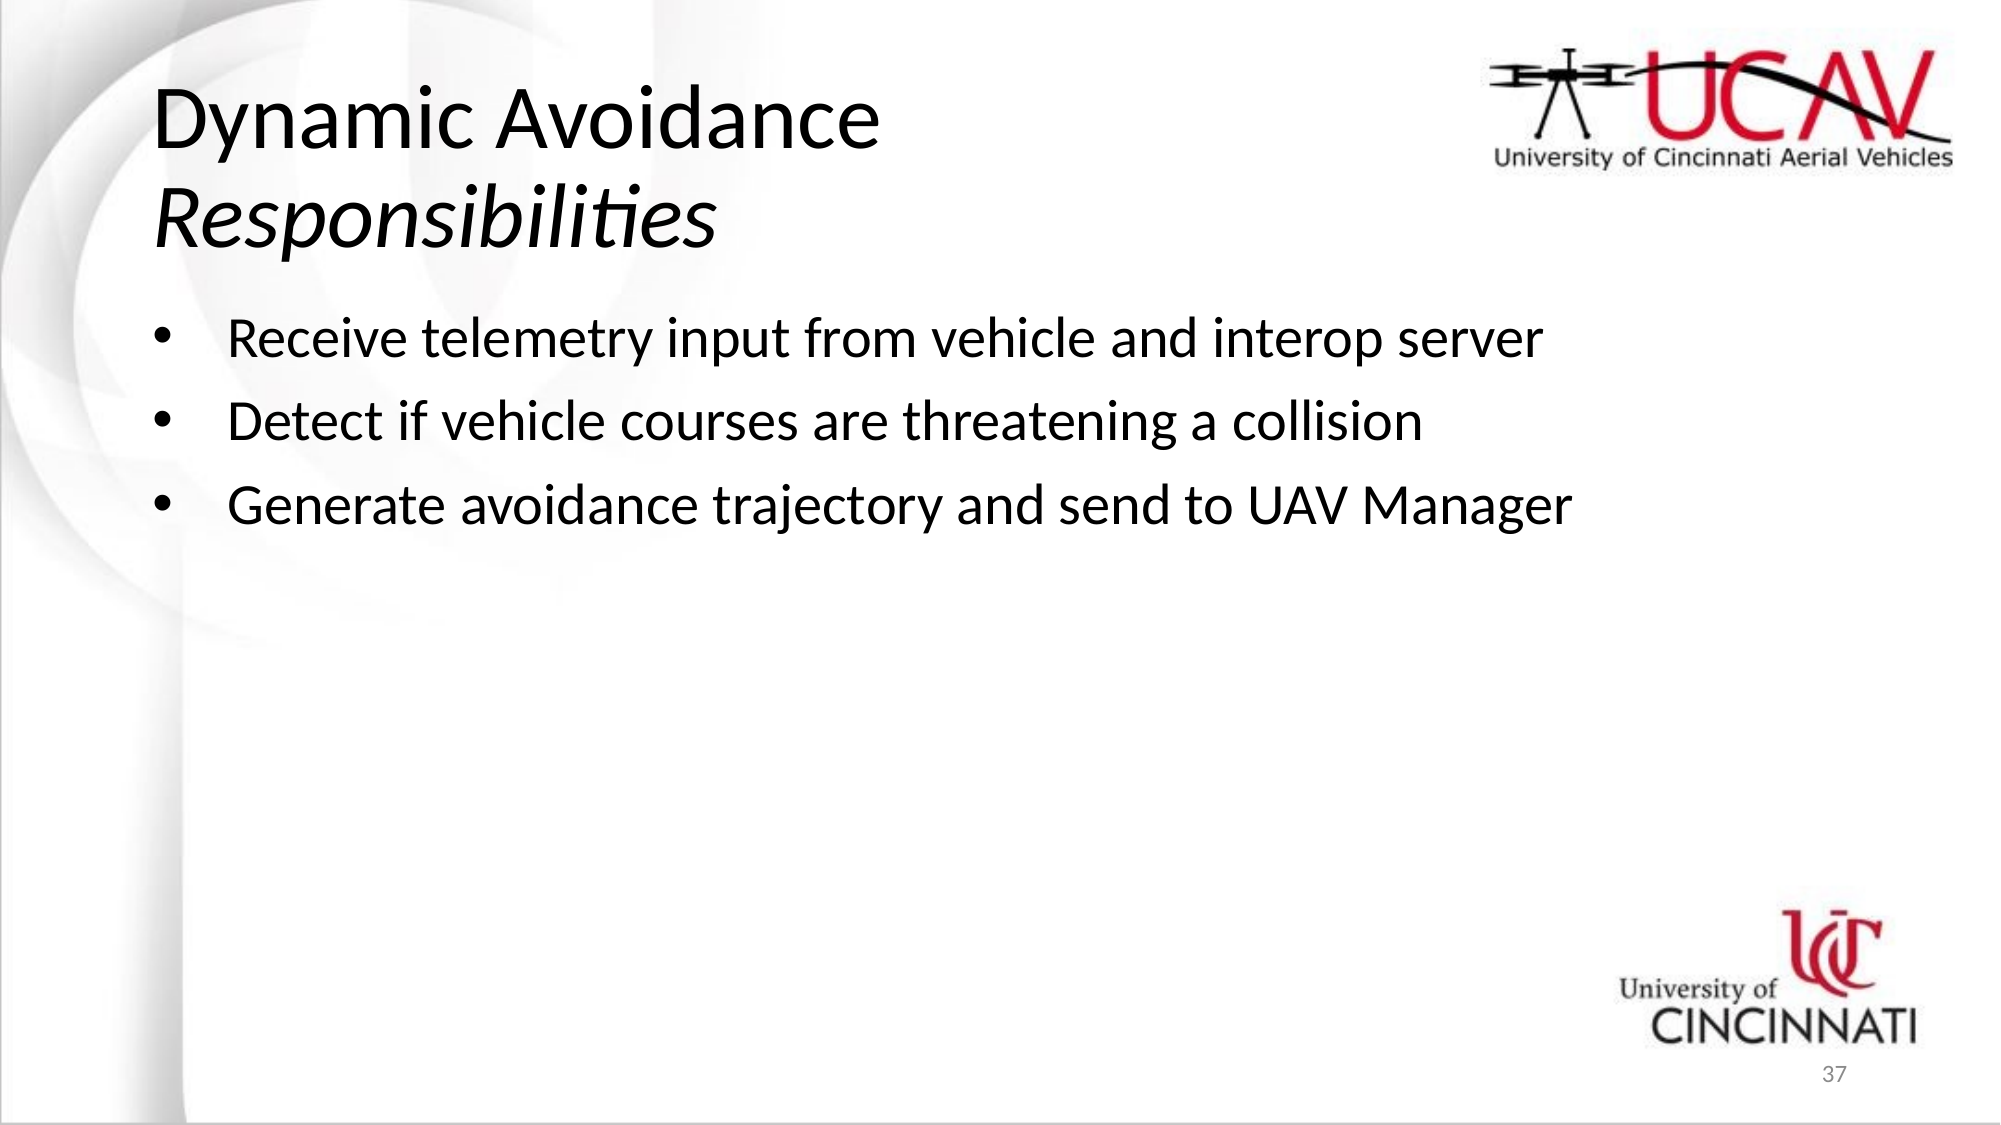

# Dynamic Avoidance Responsibilities
Receive telemetry input from vehicle and interop server
Detect if vehicle courses are threatening a collision
Generate avoidance trajectory and send to UAV Manager
37